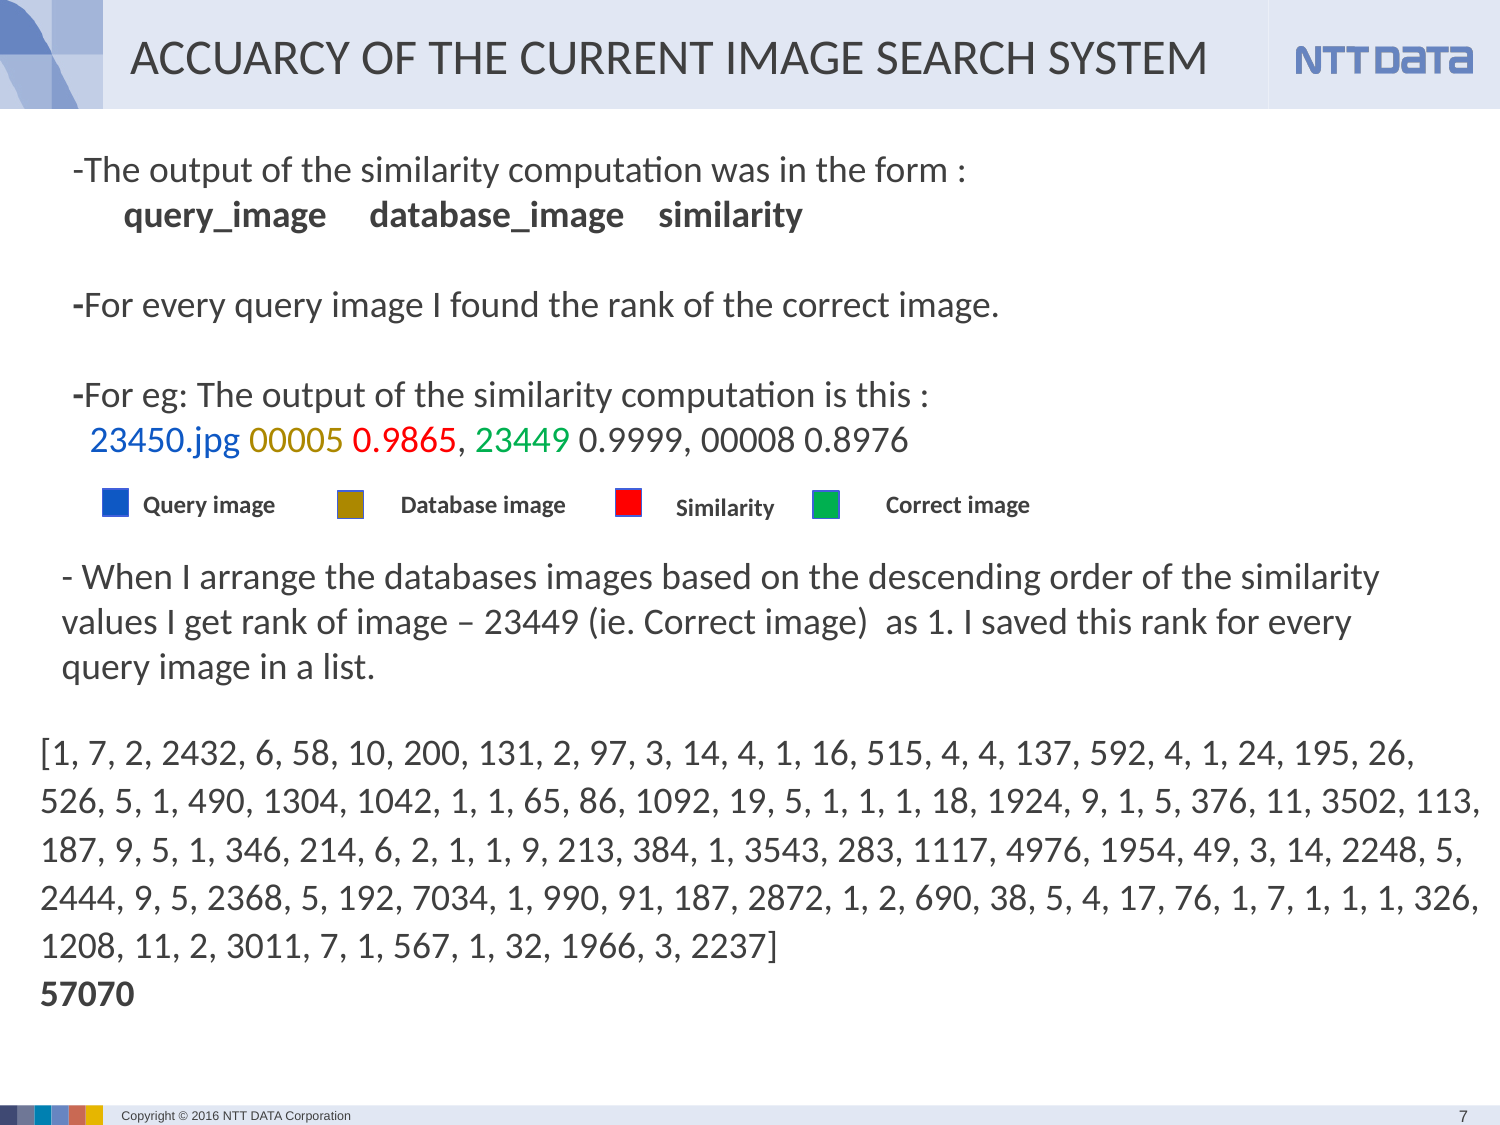

ACCUARCY OF THE CURRENT IMAGE SEARCH SYSTEM
-The output of the similarity computation was in the form :
      query_image     database_image    similarity

-For every query image I found the rank of the correct image.

-For eg: The output of the similarity computation is this :
  23450.jpg 00005 0.9865, 23449 0.9999, 00008 0.8976
Query image
Database image
Correct image
Similarity

- When I arrange the databases images based on the descending order of the similarity values I get rank of image – 23449 (ie. Correct image)  as 1. I saved this rank for every query image in a list.
[1, 7, 2, 2432, 6, 58, 10, 200, 131, 2, 97, 3, 14, 4, 1, 16, 515, 4, 4, 137, 592, 4, 1, 24, 195, 26, 526, 5, 1, 490, 1304, 1042, 1, 1, 65, 86, 1092, 19, 5, 1, 1, 1, 18, 1924, 9, 1, 5, 376, 11, 3502, 113, 187, 9, 5, 1, 346, 214, 6, 2, 1, 1, 9, 213, 384, 1, 3543, 283, 1117, 4976, 1954, 49, 3, 14, 2248, 5, 2444, 9, 5, 2368, 5, 192, 7034, 1, 990, 91, 187, 2872, 1, 2, 690, 38, 5, 4, 17, 76, 1, 7, 1, 1, 1, 326, 1208, 11, 2, 3011, 7, 1, 567, 1, 32, 1966, 3, 2237]
57070